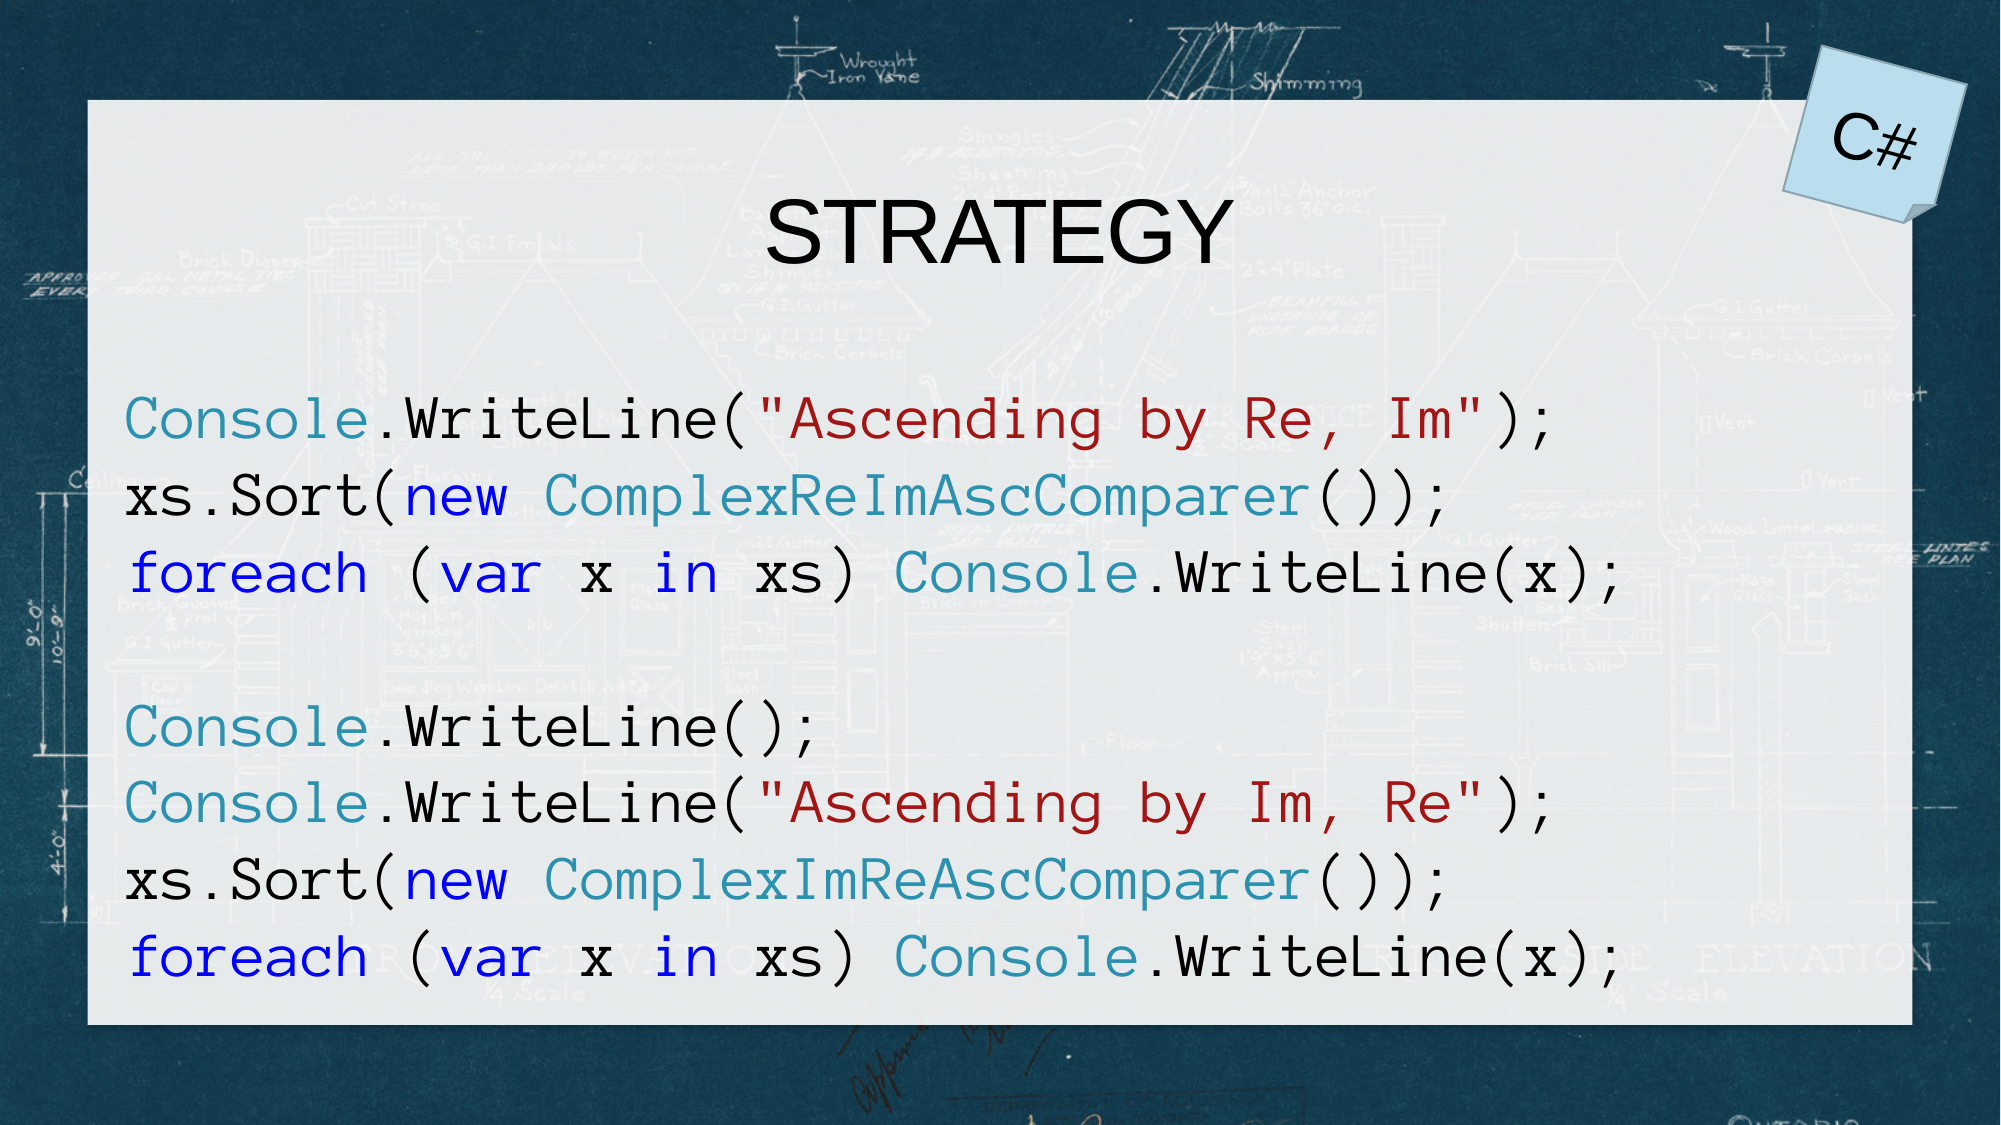

C#
# Strategy
Console.WriteLine("Ascending by Re, Im");
xs.Sort(new ComplexReImAscComparer());
foreach (var x in xs) Console.WriteLine(x);

Console.WriteLine();
Console.WriteLine("Ascending by Im, Re");
xs.Sort(new ComplexImReAscComparer());
foreach (var x in xs) Console.WriteLine(x);